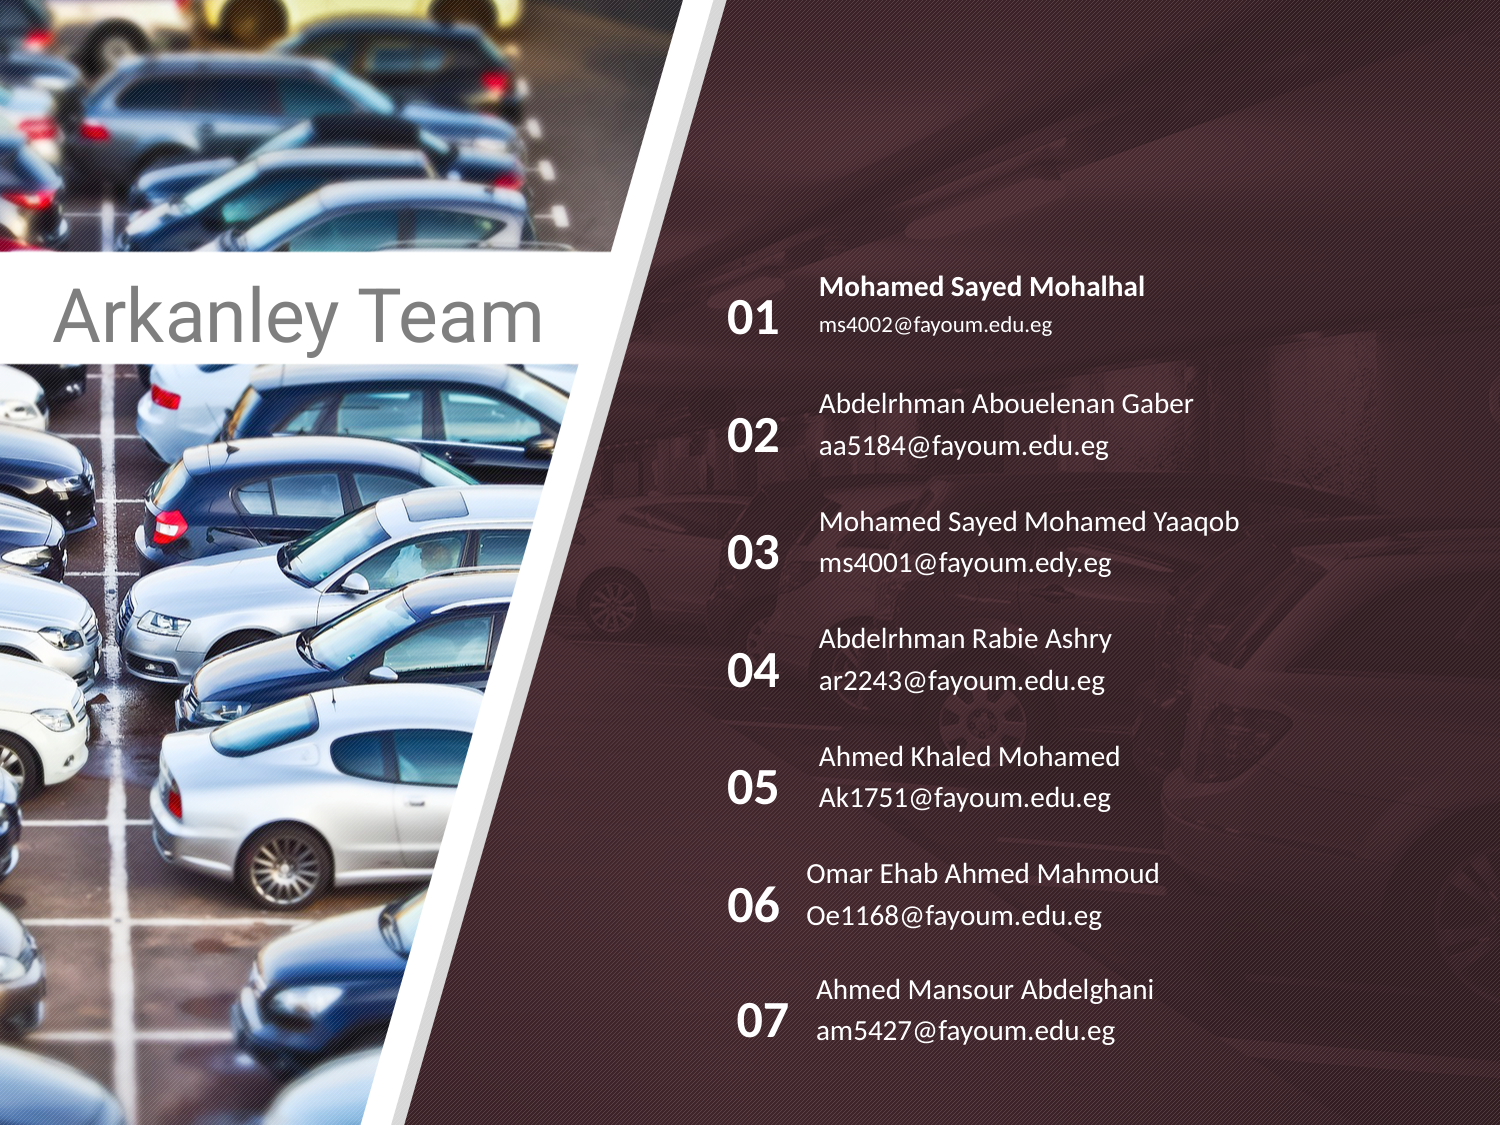

Arkanley Team
Mohamed Sayed Mohalhal
01
ms4002@fayoum.edu.eg
Abdelrhman Abouelenan Gaber
02
aa5184@fayoum.edu.eg
Mohamed Sayed Mohamed Yaaqob
03
ms4001@fayoum.edy.eg
Abdelrhman Rabie Ashry
04
ar2243@fayoum.edu.eg
Ahmed Khaled Mohamed
05
Ak1751@fayoum.edu.eg
Omar Ehab Ahmed Mahmoud
06
Oe1168@fayoum.edu.eg
Ahmed Mansour Abdelghani
07
am5427@fayoum.edu.eg